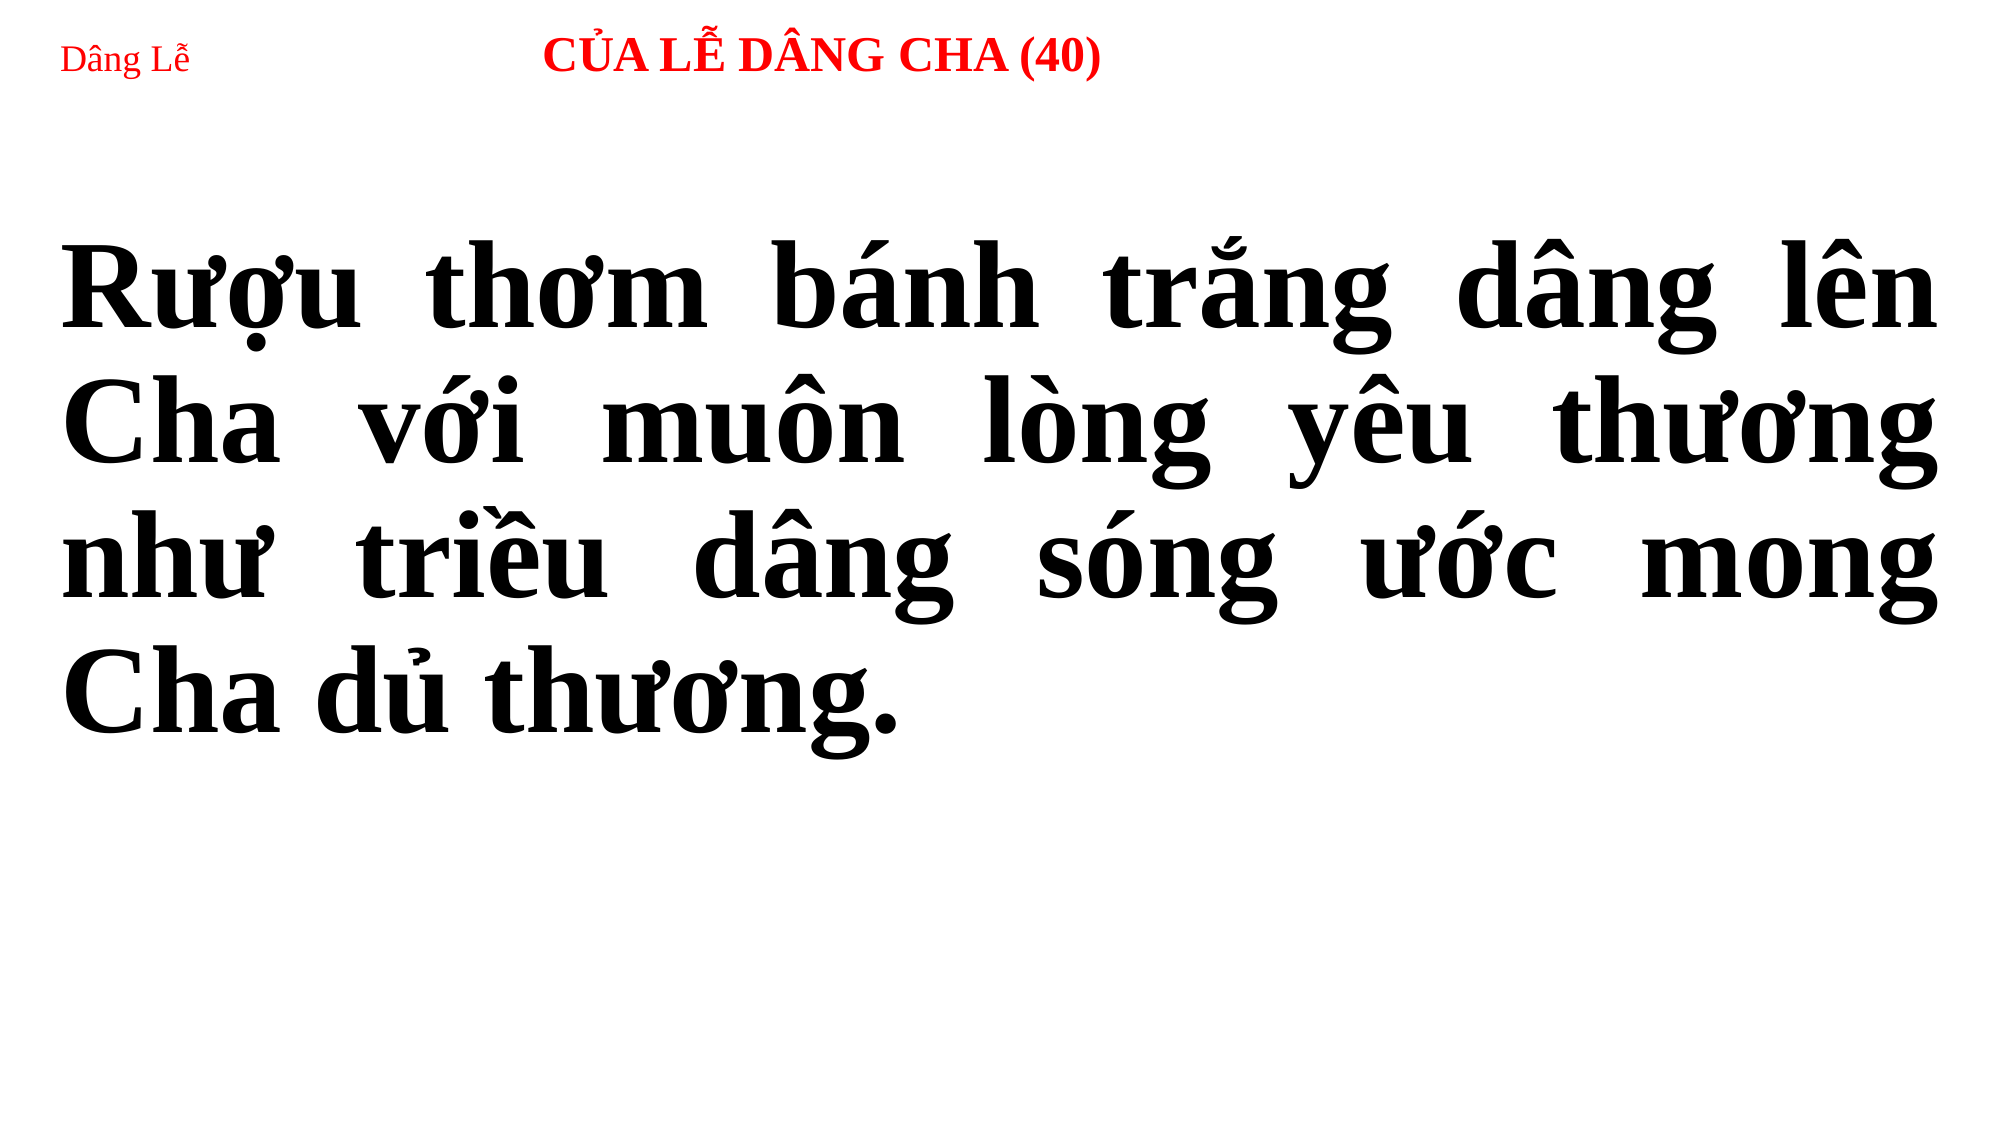

# Dâng Lễ                                     CỦA LỄ DÂNG CHA (40)
Rượu thơm bánh trắng dâng lên Cha với muôn lòng yêu thương như triều dâng sóng ước mong Cha dủ thương.